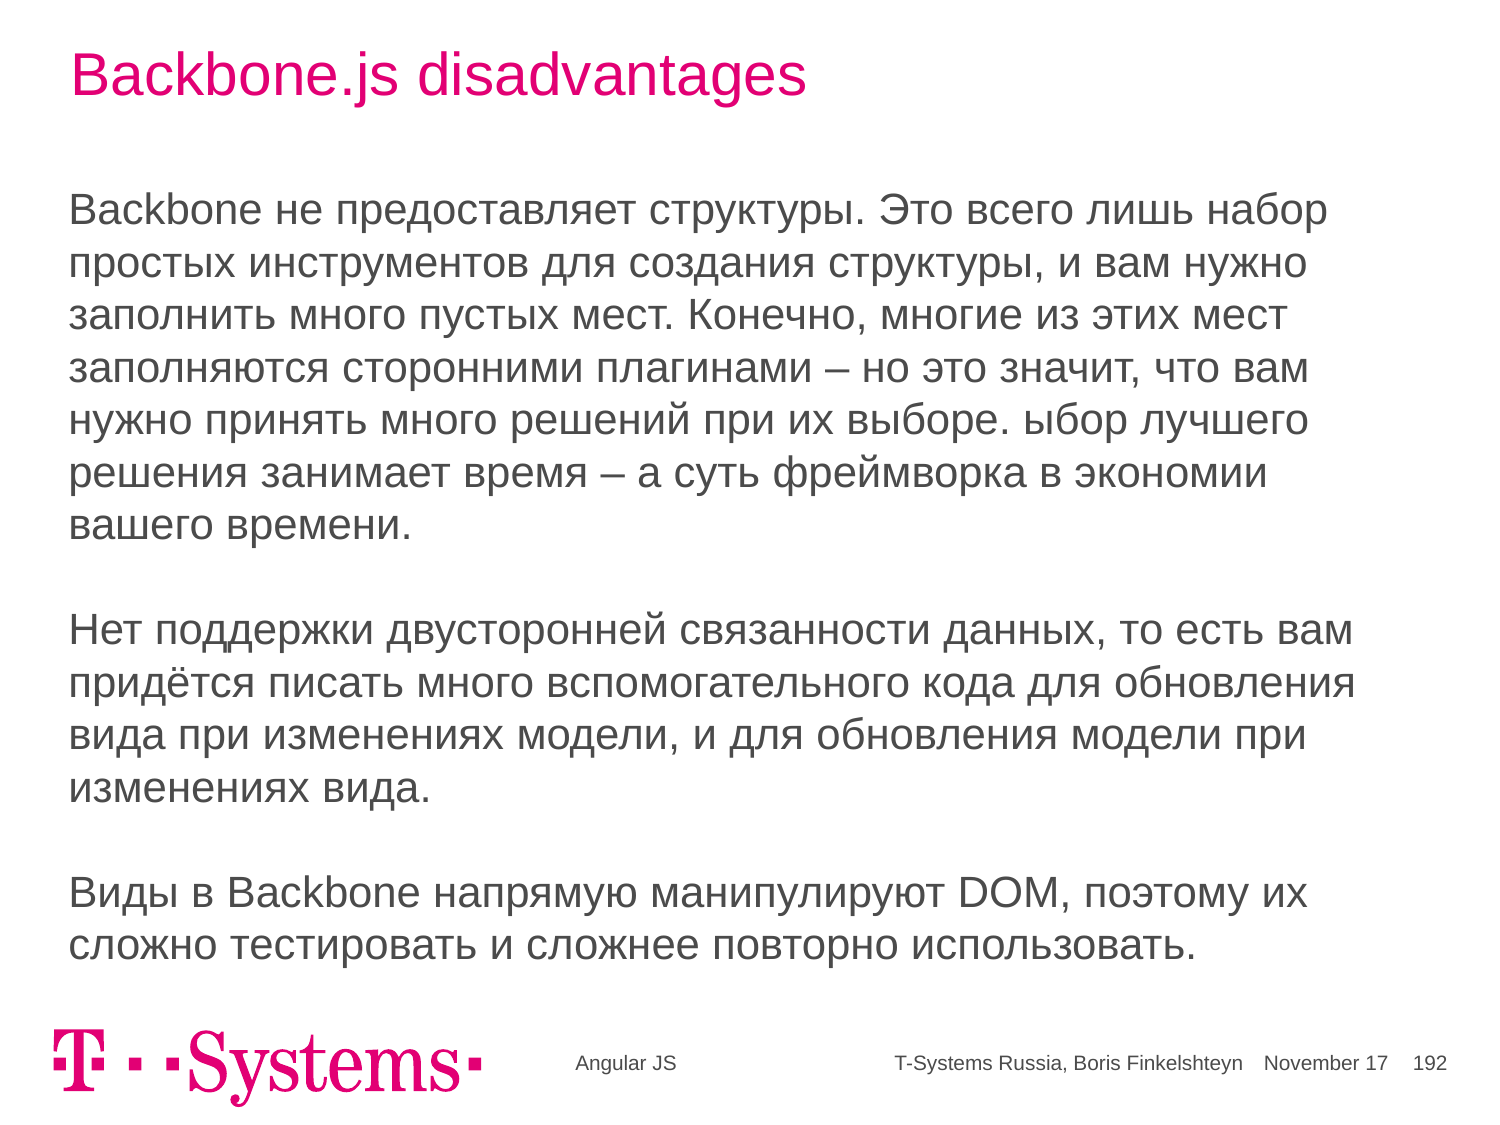

# Backbone.js disadvantages
Backbone не предоставляет структуры. Это всего лишь набор простых инструментов для создания структуры, и вам нужно заполнить много пустых мест. Конечно, многие из этих мест заполняются сторонними плагинами – но это значит, что вам нужно принять много решений при их выборе. ыбор лучшего решения занимает время – а суть фреймворка в экономии вашего времени.

Нет поддержки двусторонней связанности данных, то есть вам придётся писать много вспомогательного кода для обновления вида при изменениях модели, и для обновления модели при изменениях вида.
Виды в Backbone напрямую манипулируют DOM, поэтому их сложно тестировать и сложнее повторно использовать.

Angular JS                                      T-Systems Russia, Boris Finkelshteyn
November 17
192